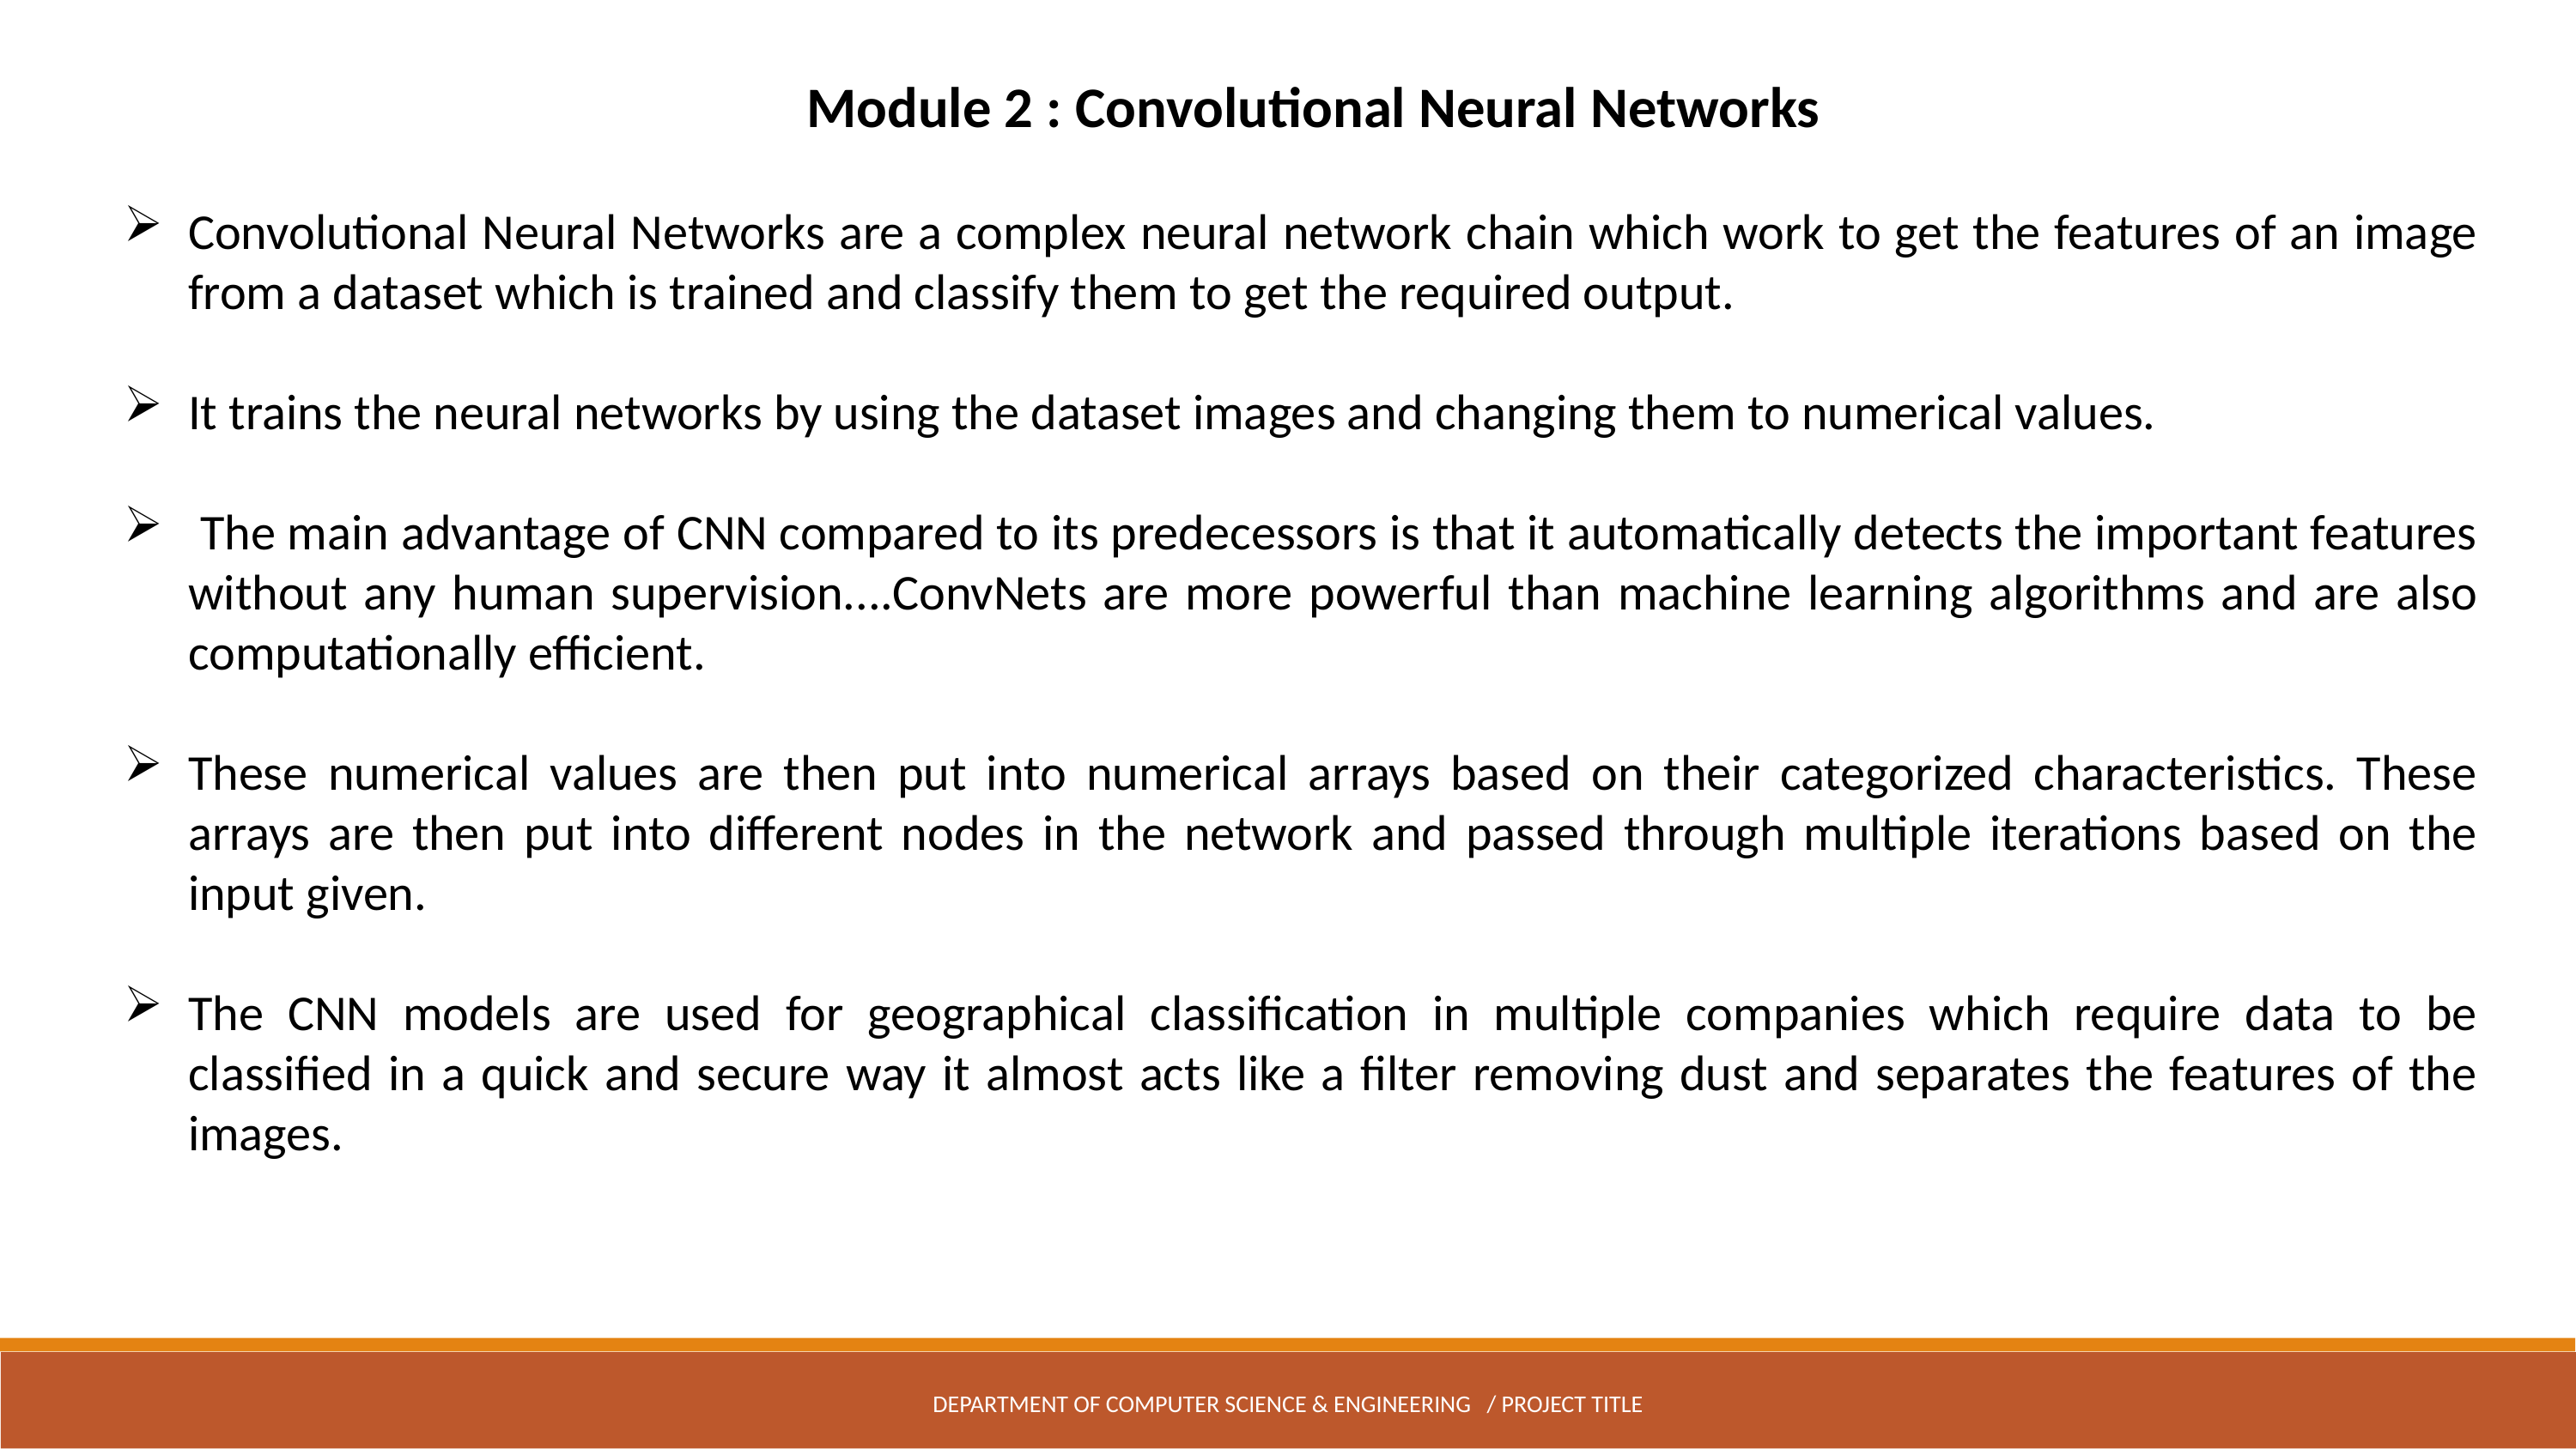

Module 2 : Convolutional Neural Networks

Convolutional Neural Networks are a complex neural network chain which work to get the features of an image from a dataset which is trained and classify them to get the required output.

It trains the neural networks by using the dataset images and changing them to numerical values.

 The main advantage of CNN compared to its predecessors is that it automatically detects the important features without any human supervision....ConvNets are more powerful than machine learning algorithms and are also computationally efficient.

These numerical values are then put into numerical arrays based on their categorized characteristics. These arrays are then put into different nodes in the network and passed through multiple iterations based on the input given.

The CNN models are used for geographical classification in multiple companies which require data to be classified in a quick and secure way it almost acts like a filter removing dust and separates the features of the images.

DEPARTMENT OF COMPUTER SCIENCE & ENGINEERING   / PROJECT TITLE
12